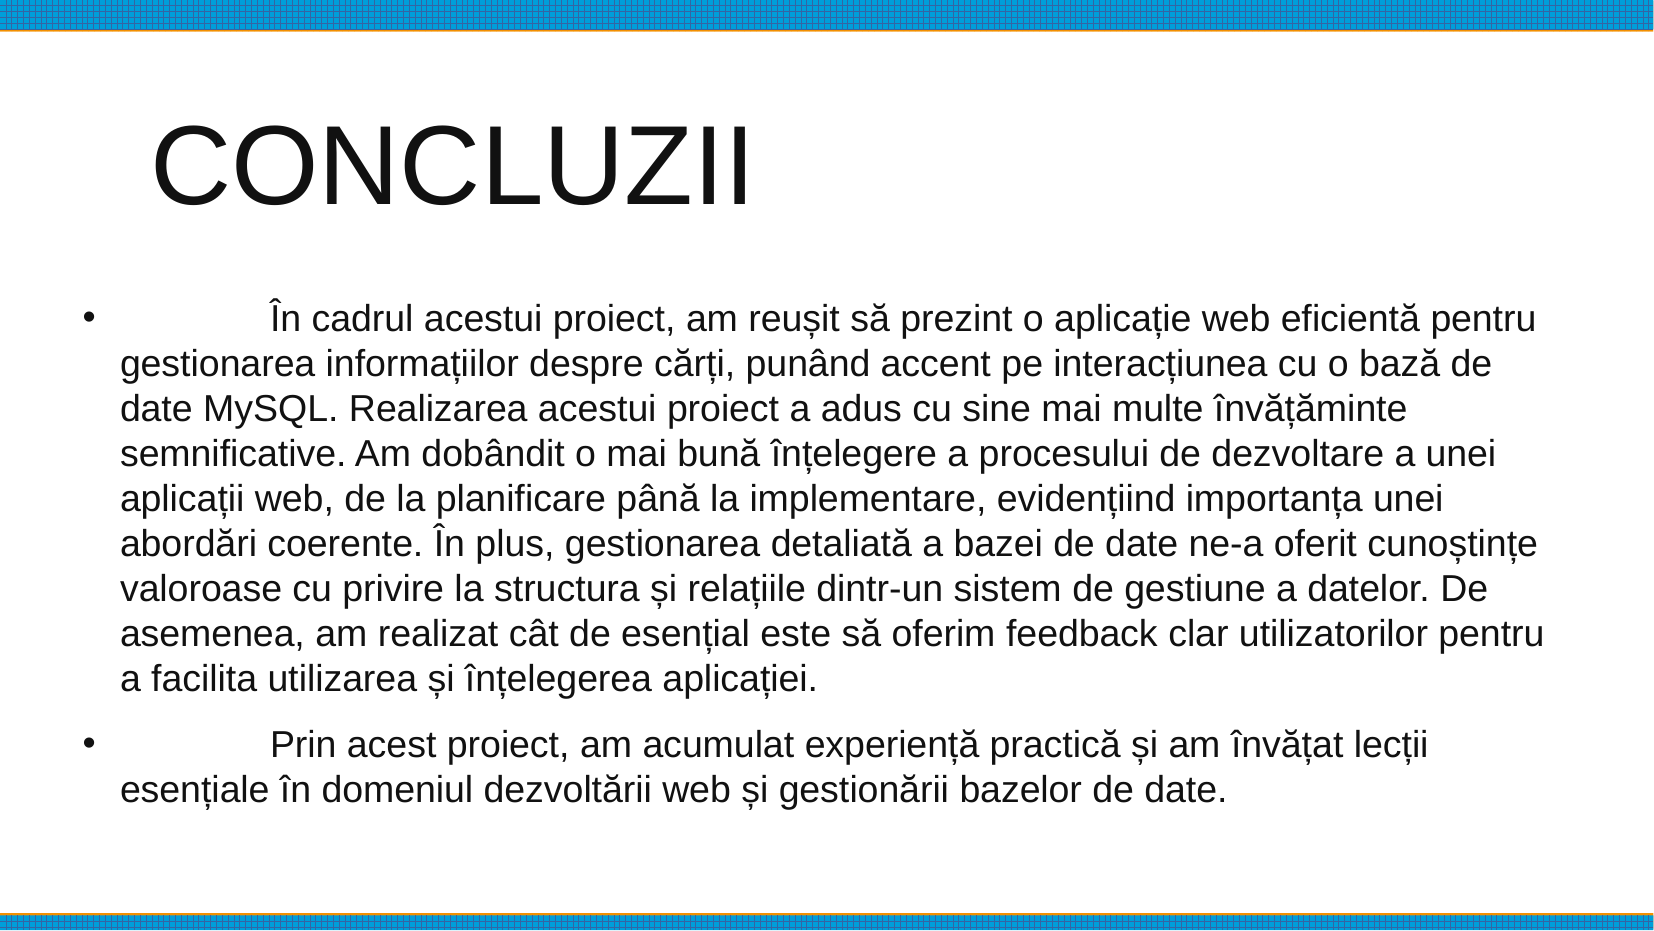

CONCLUZII
# În cadrul acestui proiect, am reușit să prezint o aplicație web eficientă pentru gestionarea informațiilor despre cărți, punând accent pe interacțiunea cu o bază de date MySQL. Realizarea acestui proiect a adus cu sine mai multe învățăminte semnificative. Am dobândit o mai bună înțelegere a procesului de dezvoltare a unei aplicații web, de la planificare până la implementare, evidențiind importanța unei abordări coerente. În plus, gestionarea detaliată a bazei de date ne-a oferit cunoștințe valoroase cu privire la structura și relațiile dintr-un sistem de gestiune a datelor. De asemenea, am realizat cât de esențial este să oferim feedback clar utilizatorilor pentru a facilita utilizarea și înțelegerea aplicației.
	Prin acest proiect, am acumulat experiență practică și am învățat lecții esențiale în domeniul dezvoltării web și gestionării bazelor de date.